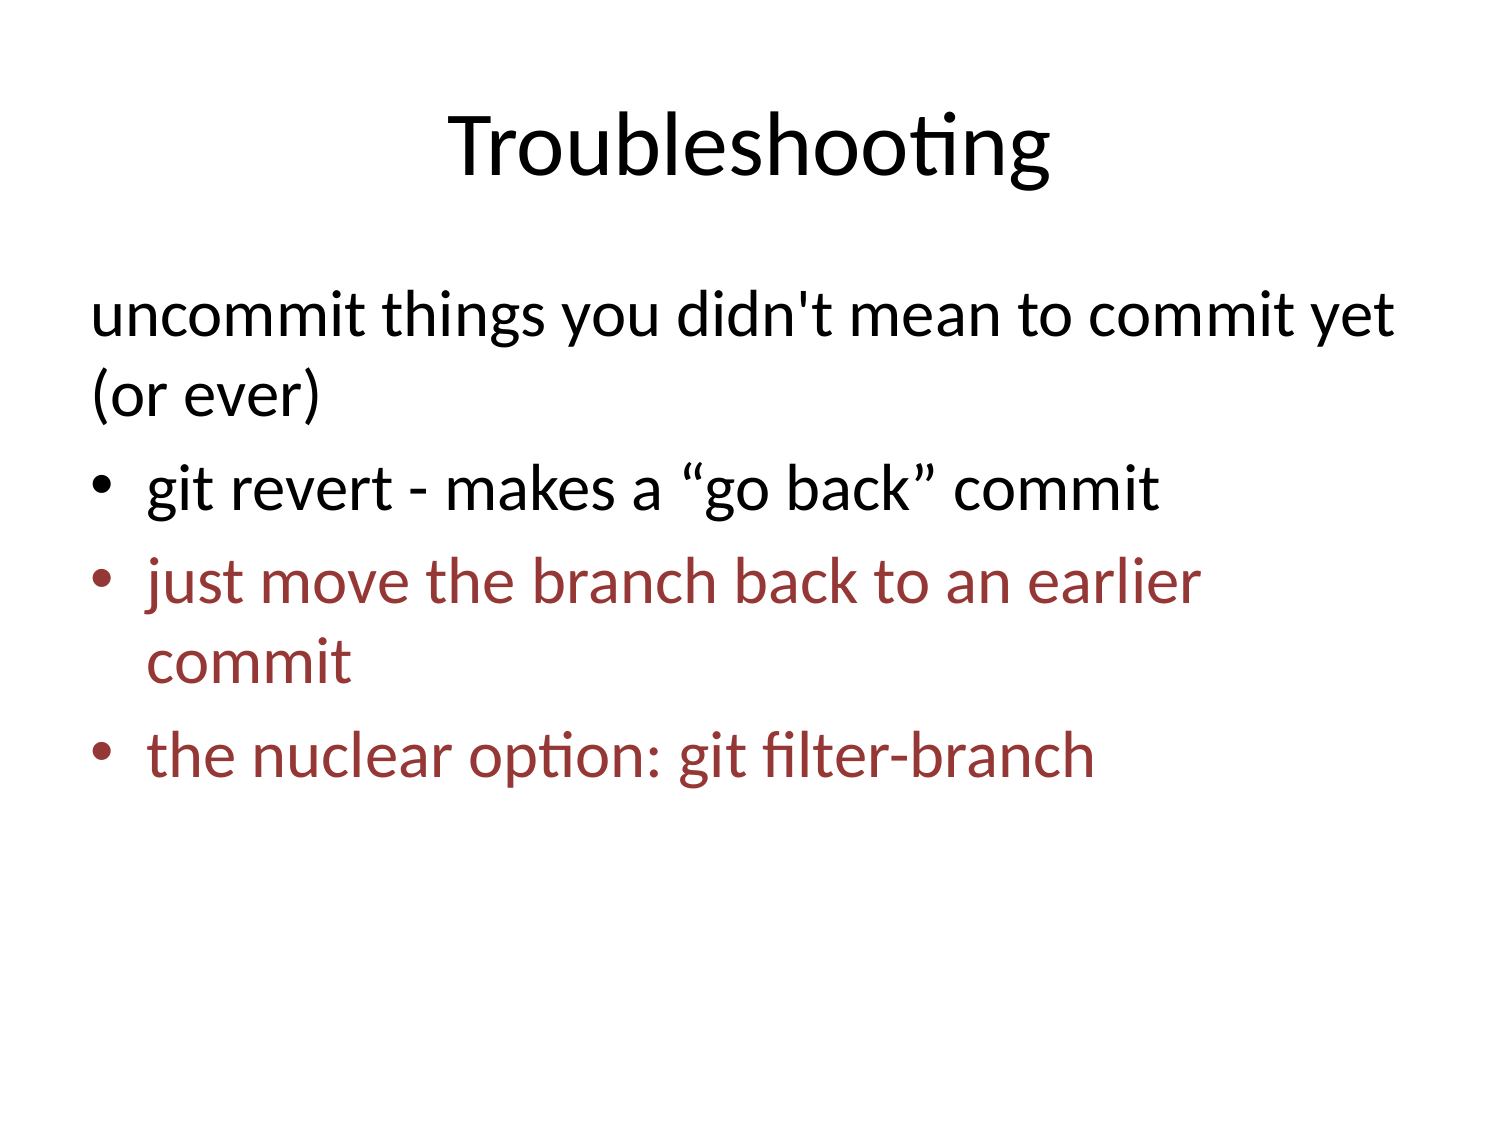

# Troubleshooting
uncommit things you didn't mean to commit yet (or ever)
git revert - makes a “go back” commit
just move the branch back to an earlier commit
the nuclear option: git filter-branch